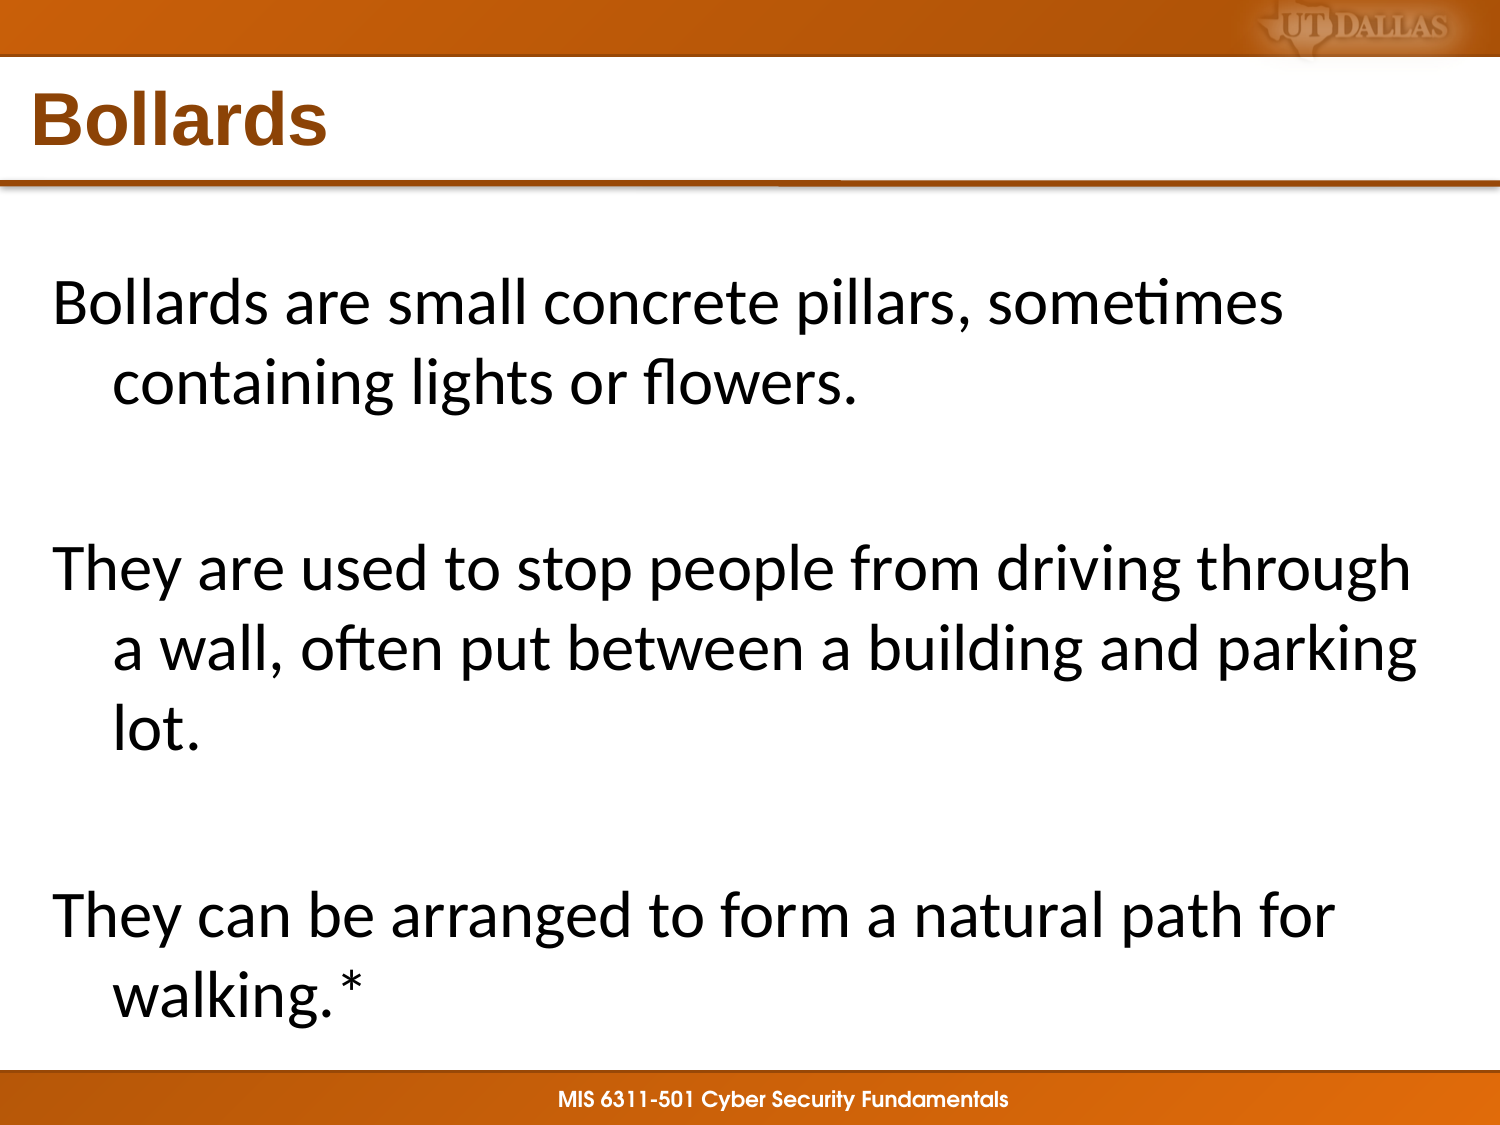

# Bollards
Bollards are small concrete pillars, sometimes containing lights or flowers.

They are used to stop people from driving through a wall, often put between a building and parking lot.

They can be arranged to form a natural path for walking.*